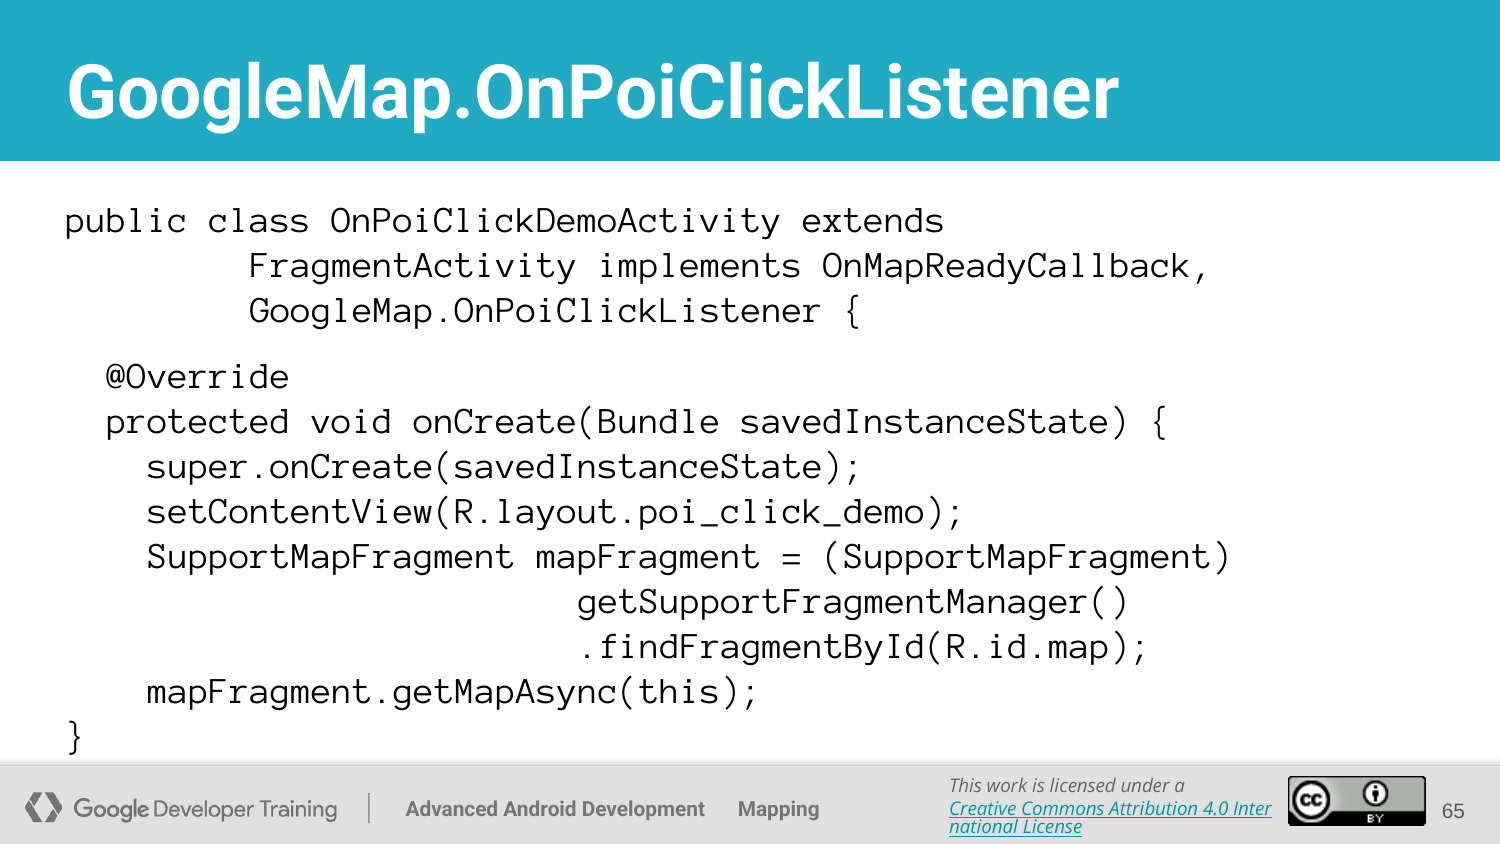

# GoogleMap.OnPoiClickListener
public class OnPoiClickDemoActivity extends
         FragmentActivity implements OnMapReadyCallback,
         GoogleMap.OnPoiClickListener {
  @Override
  protected void onCreate(Bundle savedInstanceState) {
    super.onCreate(savedInstanceState);
    setContentView(R.layout.poi_click_demo);
    SupportMapFragment mapFragment = (SupportMapFragment)
                         getSupportFragmentManager()
                         .findFragmentById(R.id.map);
    mapFragment.getMapAsync(this);
}
65